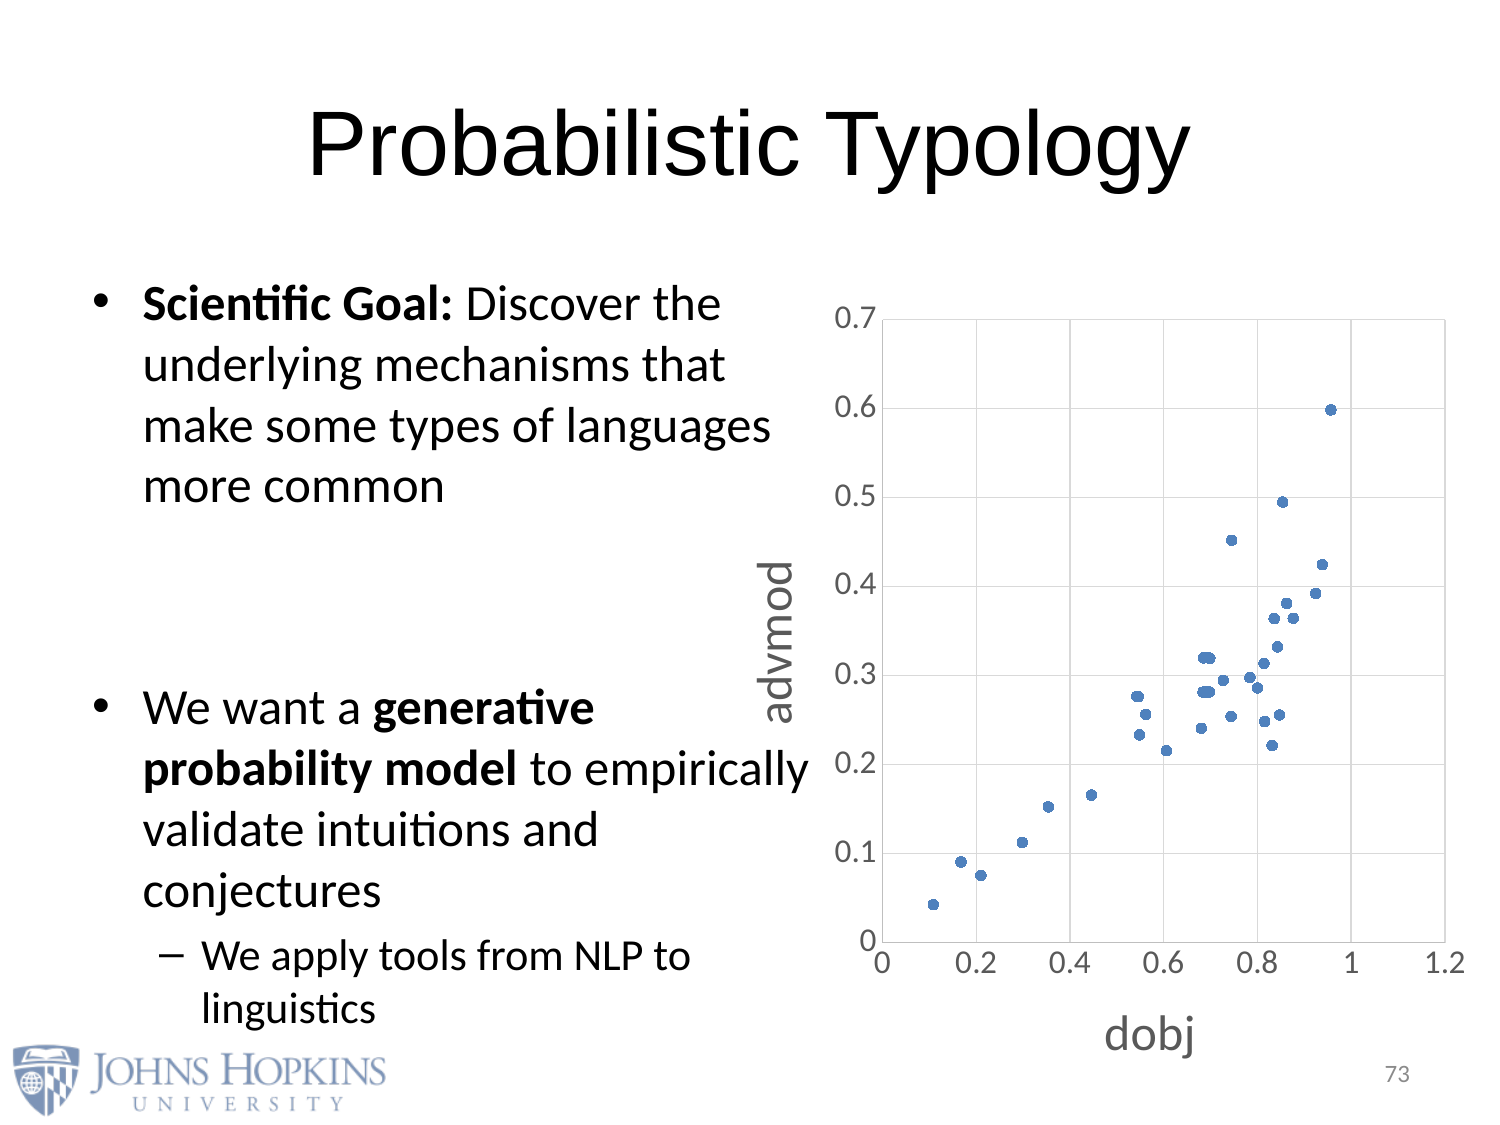

# Probabilistic Typology
Scientific Goal: Discover the underlying mechanisms that make some types of languages more common

We want a generative probability model to empirically validate intuitions and conjectures
We apply tools from NLP to linguistics

### Chart

| Category | advmod |
|---|---|
73